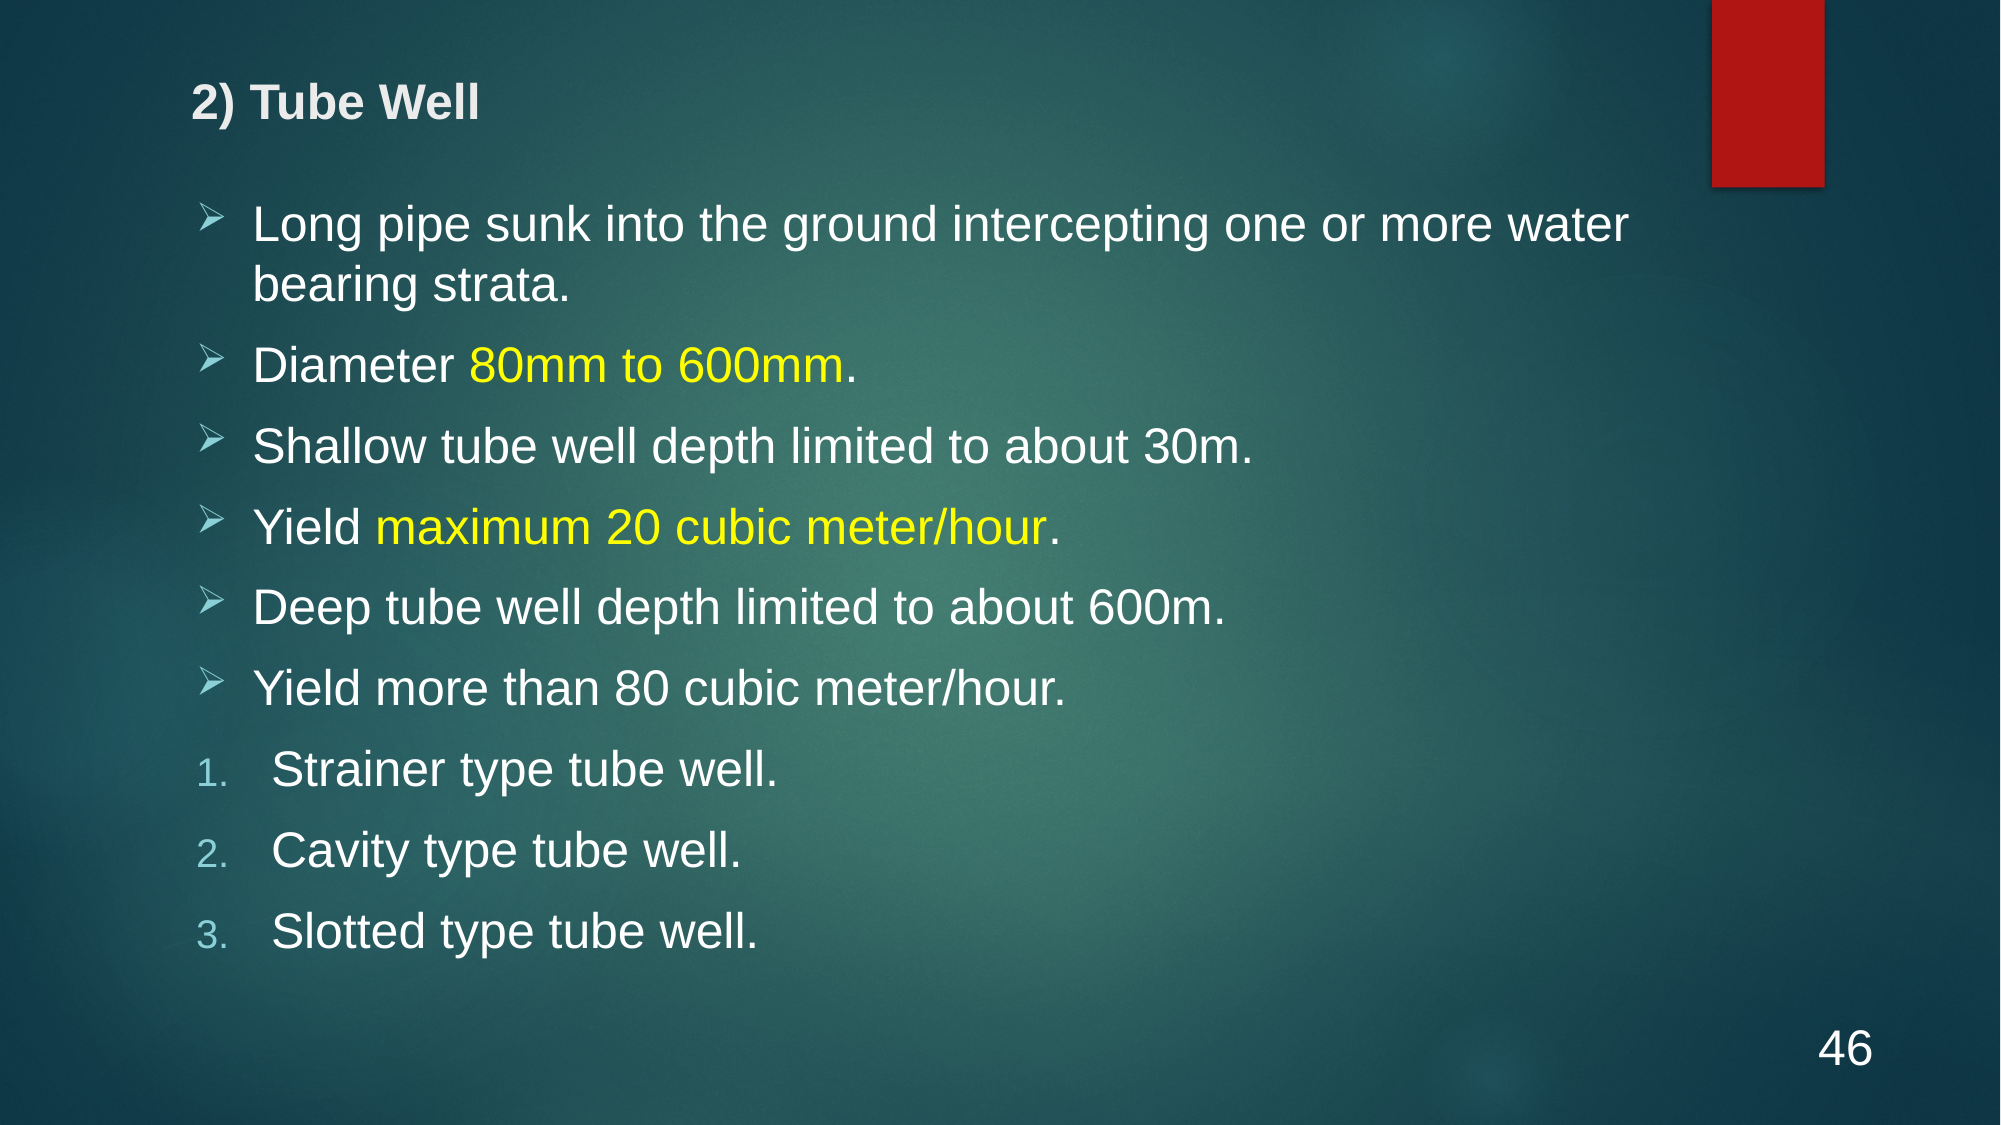

# 2) Tube Well
Long pipe sunk into the ground intercepting one or more water bearing strata.
Diameter 80mm to 600mm.
Shallow tube well depth limited to about 30m.
Yield maximum 20 cubic meter/hour.
Deep tube well depth limited to about 600m.
Yield more than 80 cubic meter/hour.
Strainer type tube well.
Cavity type tube well.
Slotted type tube well.

46